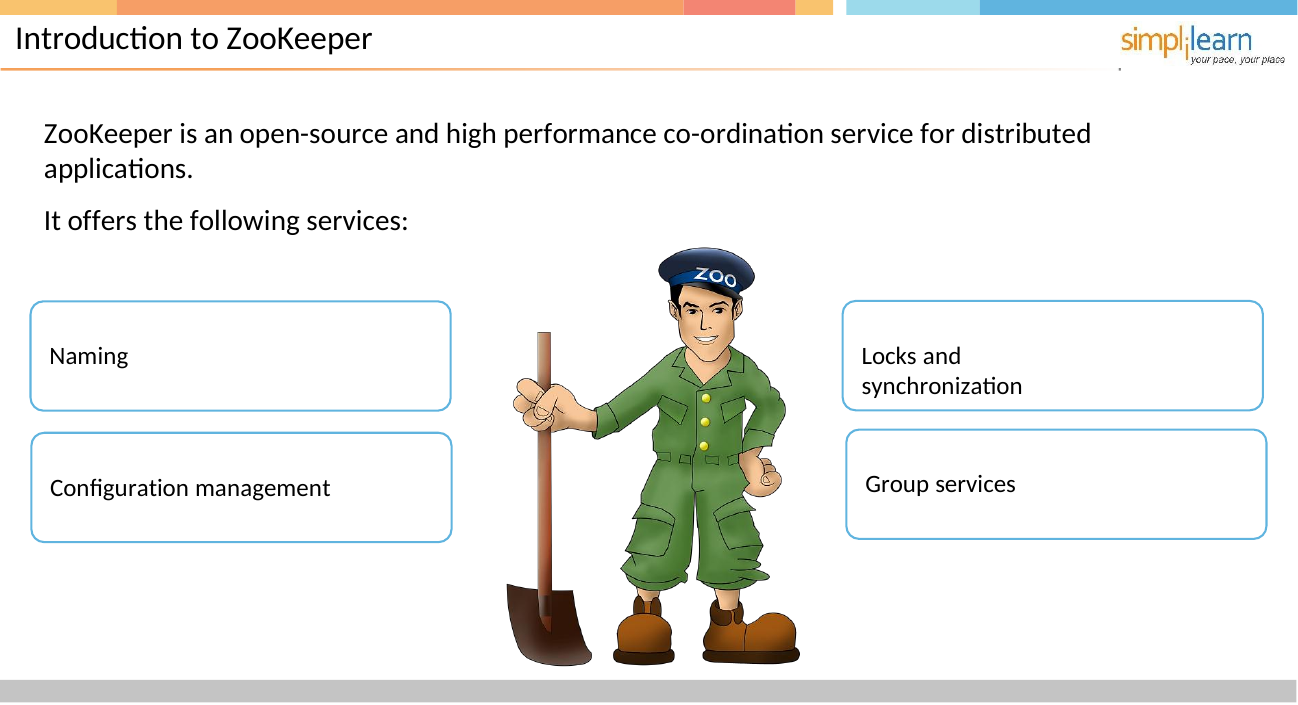

# Introduction to ZooKeeper

ZooKeeper is an open-source and high performance co-ordination service for distributed applications.
It offers the following services:

Locks and synchronization
Naming

Group services
Configuration management